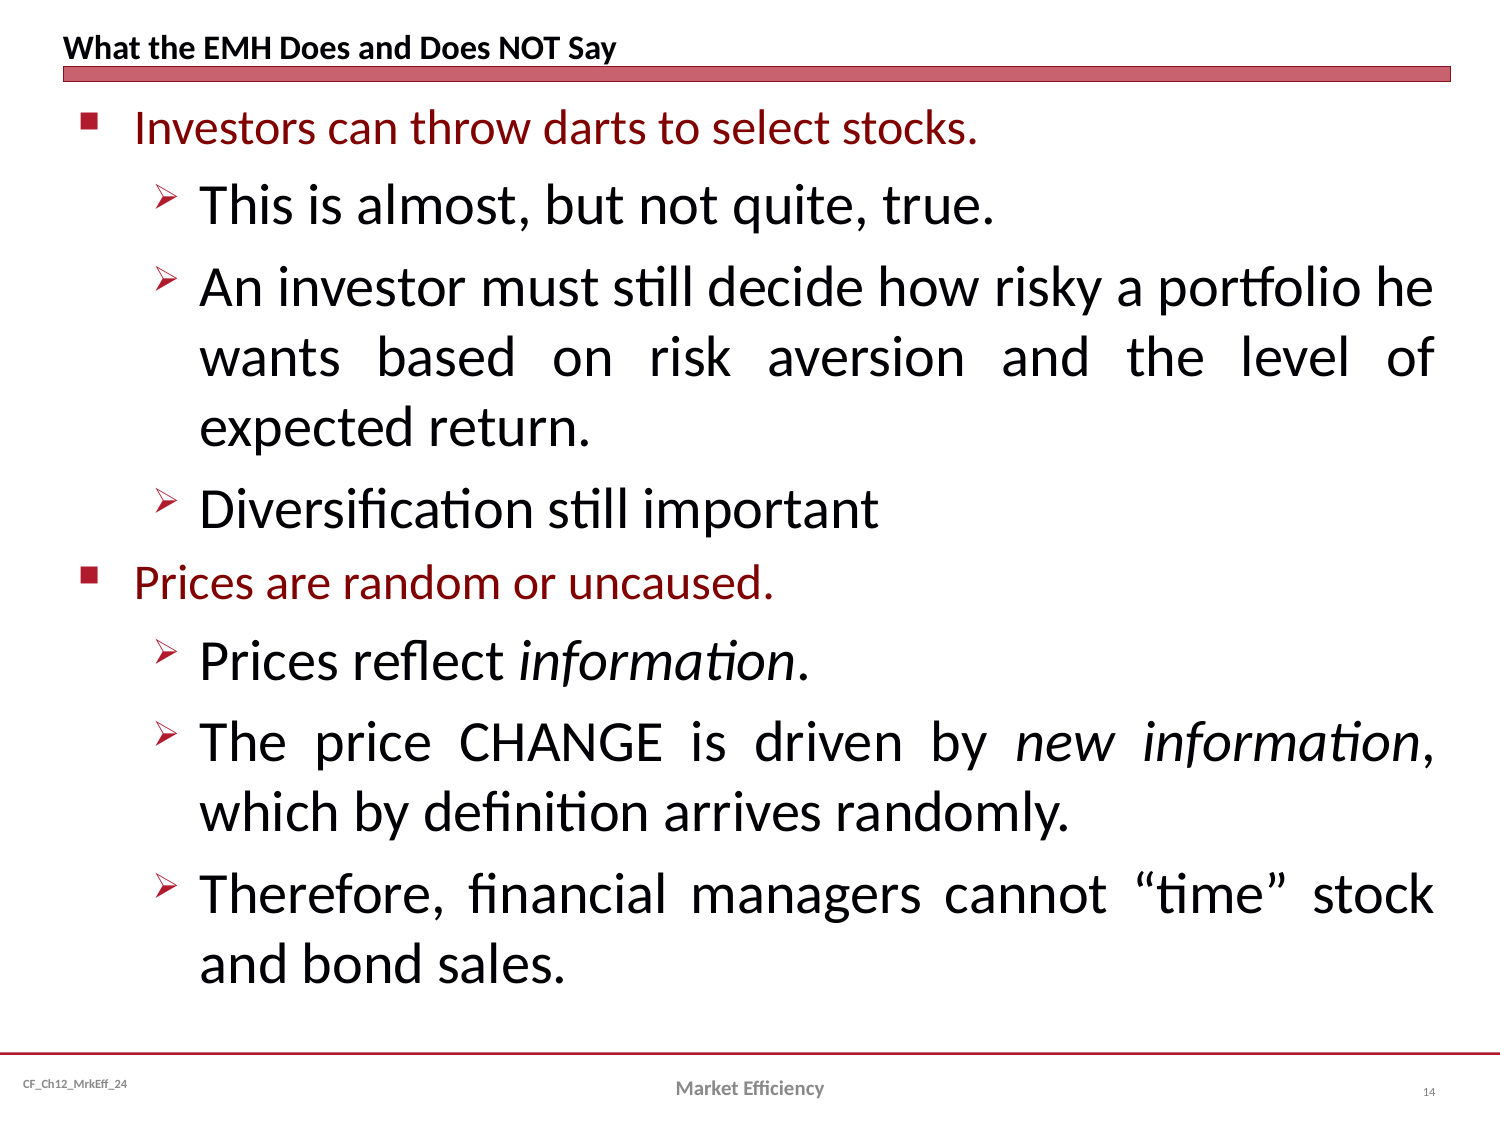

# What the EMH Does and Does NOT Say
Investors can throw darts to select stocks.
This is almost, but not quite, true.
An investor must still decide how risky a portfolio he wants based on risk aversion and the level of expected return.
Diversification still important
Prices are random or uncaused.
Prices reflect information.
The price CHANGE is driven by new information, which by definition arrives randomly.
Therefore, financial managers cannot “time” stock and bond sales.

Market Efficiency
14